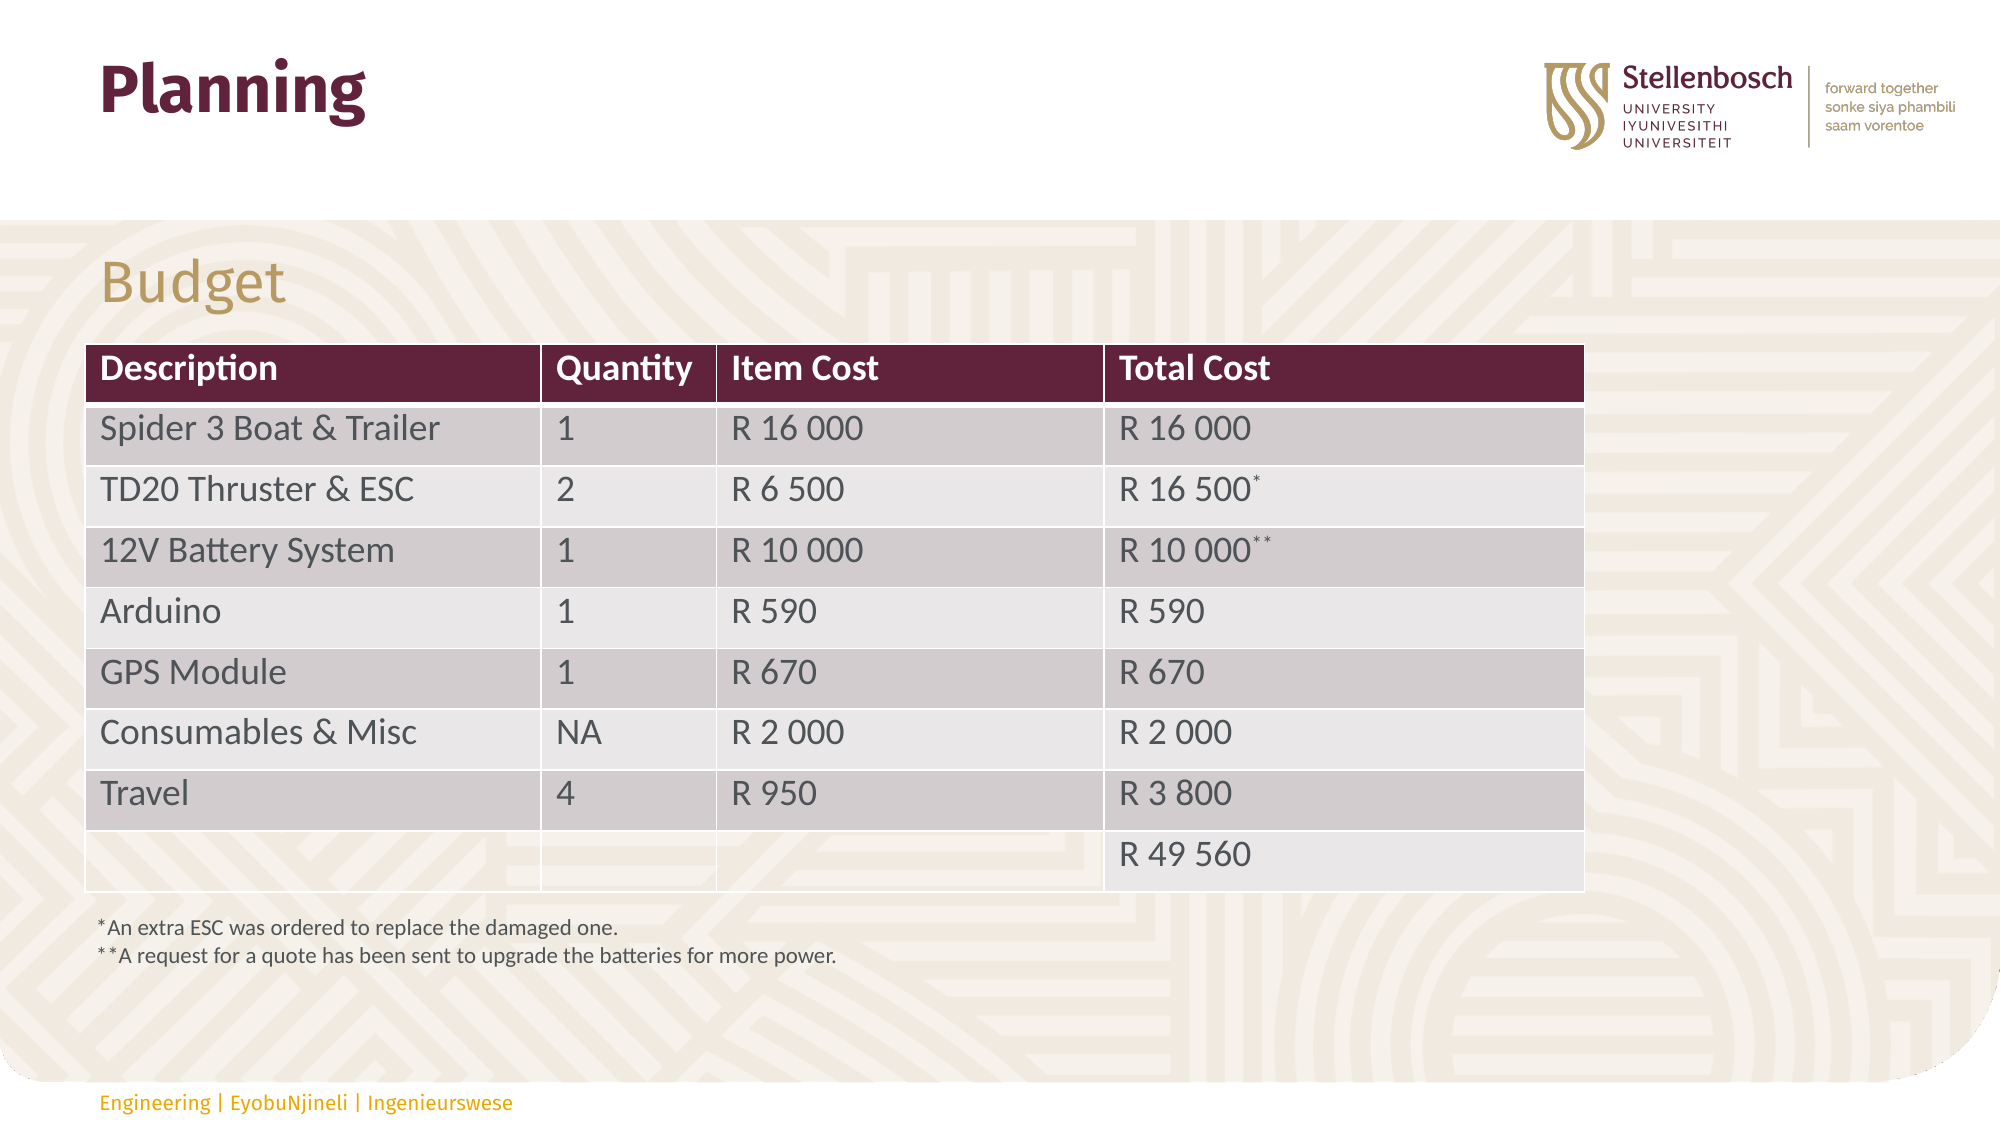

# Planning
Budget
| Description | Quantity | Item Cost | Total Cost |
| --- | --- | --- | --- |
| Spider 3 Boat & Trailer | 1 | R 16 000 | R 16 000 |
| TD20 Thruster & ESC | 2 | R 6 500 | R 16 500\* |
| 12V Battery System | 1 | R 10 000 | R 10 000\*\* |
| Arduino | 1 | R 590 | R 590 |
| GPS Module | 1 | R 670 | R 670 |
| Consumables & Misc | NA | R 2 000 | R 2 000 |
| Travel | 4 | R 950 | R 3 800 |
|  |  |  | R 49 560 |
*An extra ESC was ordered to replace the damaged one.
**A request for a quote has been sent to upgrade the batteries for more power.